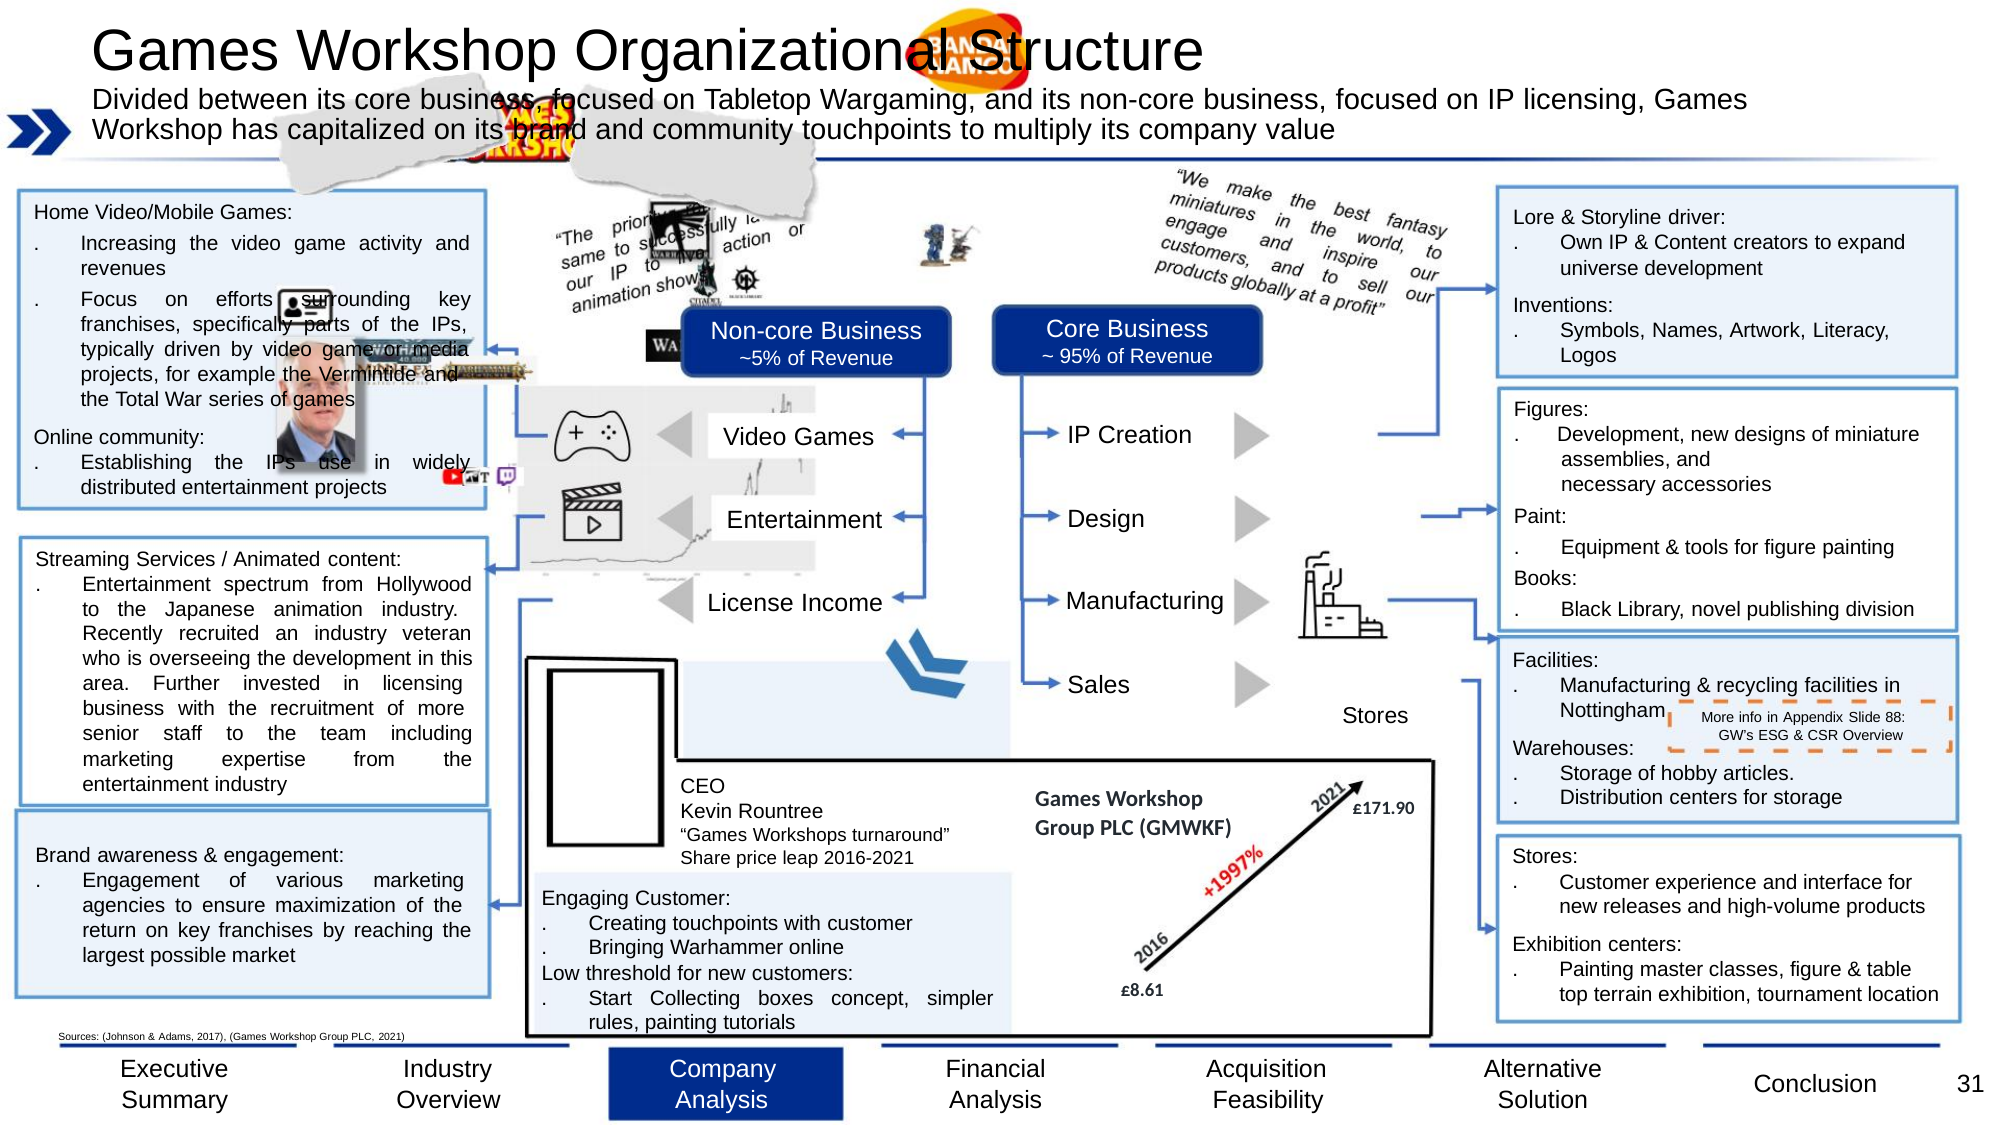

Games Workshop Organizational Structure
Divided between its core business, focused on Tabletop Wargaming, and its non-core business, focused on IP licensing, Games
Workshop has capitalized on its brand and community touchpoints to multiply its company value
Home Video/Mobile Games:
Lore & Storyline driver:
Own IP & Content creators to expand
universe development
.
Increasing the video game activity and
revenues
.
Focus on efforts surrounding key
franchises, specifically parts of the IPs,
typically driven by video game or media
projects, for example the Vermintide and
the Total War series of games
.
Inventions:
Symbols, Names, Artwork, Literacy,
Logos
Core Business
~ 95% of Revenue
Non-core Business
.
~5% of Revenue
Figures:
. Development, new designs of miniature
IP Creation
Design
Video Games
Entertainment
License Income
Online community:
.
assemblies, and
necessary accessories
Establishing the IPs use in widely
distributed entertainment projects
Paint:
Equipment & tools for figure painting
.
Streaming Services / Animated content:
.
Books:
Entertainment spectrum from Hollywood
to the Japanese animation industry.
Recently recruited an industry veteran
who is overseeing the development in this
area. Further invested in licensing
business with the recruitment of more
senior staff to the team including
Manufacturing
Sales
Black Library, novel publishing division
.
Facilities:
Manufacturing & recycling facilities in
.
Nottingham
Stores
More info in Appendix Slide 88:
GW’s ESG & CSR Overview
Warehouses:
marketing
expertise
from
the
Storage of hobby articles.
Distribution centers for storage
.
.
entertainment industry
CEO
Kevin Rountree
“Games Workshops turnaround”
Share price leap 2016-2021
Games Workshop
Group PLC (GMWKF)
£171.90
Brand awareness & engagement:
Stores:
Engagement of various marketing
agencies to ensure maximization of the
return on key franchises by reaching the
largest possible market
.
Customer experience and interface for
new releases and high-volume products
.
Engaging Customer:
Creating touchpoints with customer
Bringing Warhammer online
.
.
Exhibition centers:
Painting master classes, figure & table
top terrain exhibition, tournament location
.
Low threshold for new customers:
£8.61
Start Collecting boxes concept, simpler
rules, painting tutorials
.
Sources: (Johnson & Adams, 2017), (Games Workshop Group PLC, 2021)
Executive
Summary
Industry
Overview
Company
Analysis
Financial
Analysis
Acquisition
Feasibility
Alternative
Solution
Conclusion
31